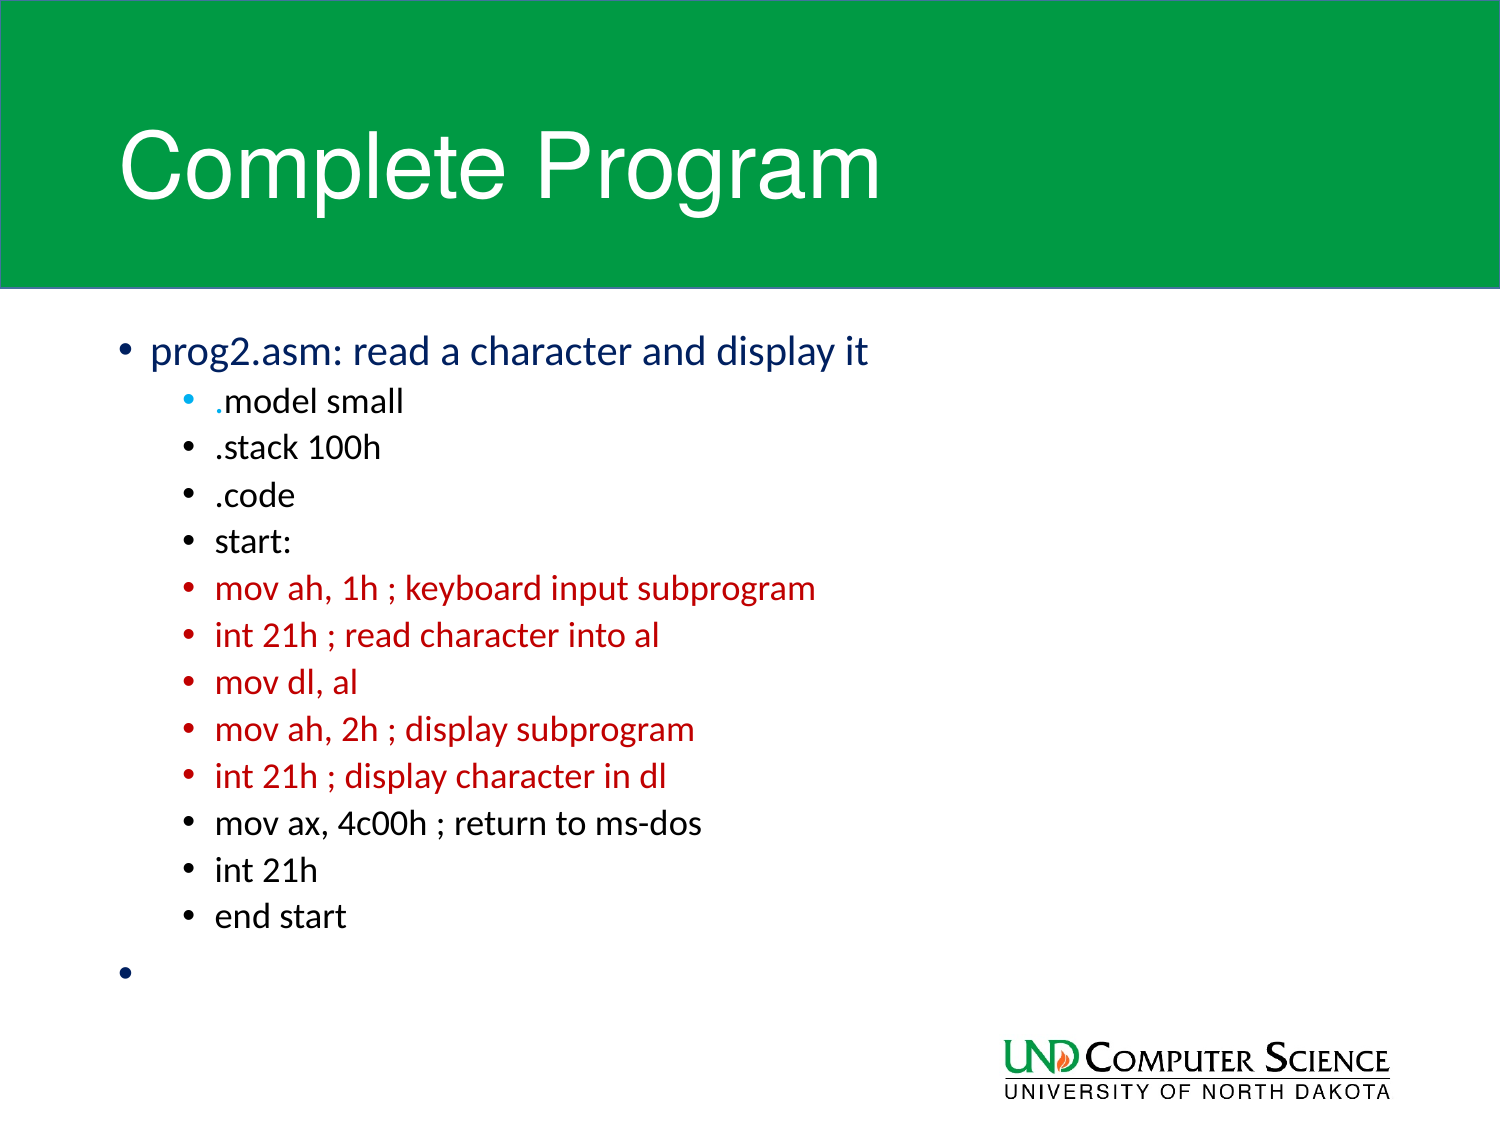

# Complete Program
prog2.asm: read a character and display it
.model small
.stack 100h
.code
start:
mov ah, 1h ; keyboard input subprogram
int 21h ; read character into al
mov dl, al
mov ah, 2h ; display subprogram
int 21h ; display character in dl
mov ax, 4c00h ; return to ms-dos
int 21h
end start